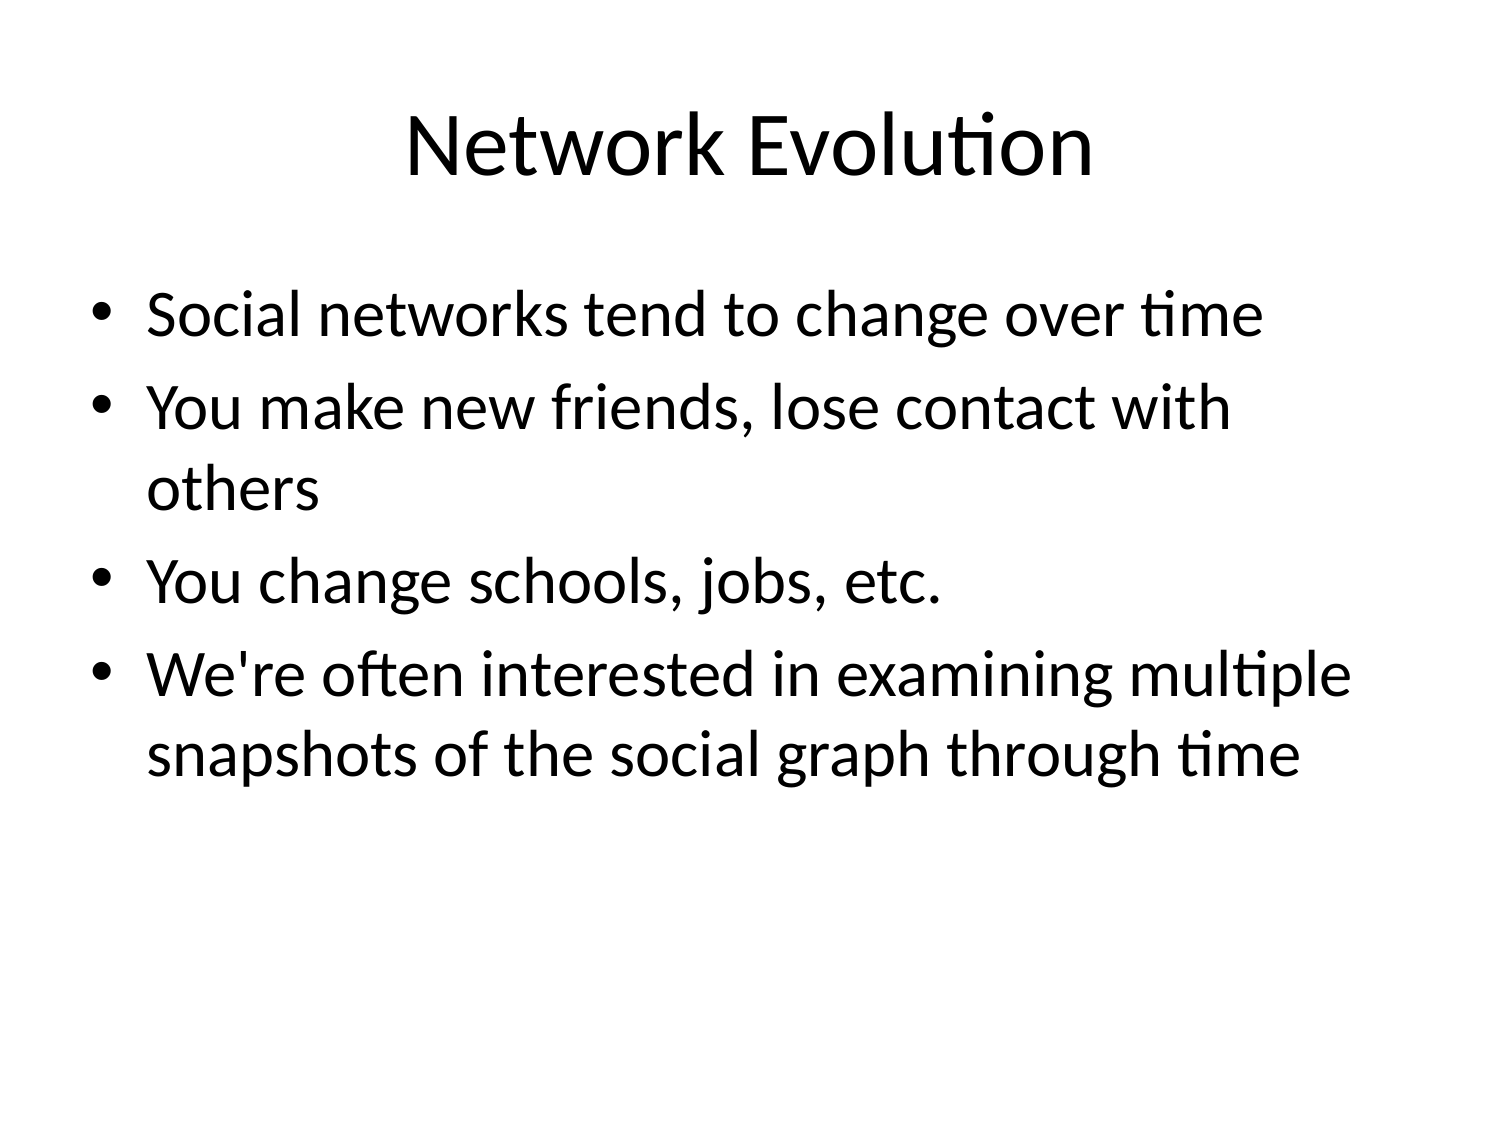

# Network Evolution
Social networks tend to change over time
You make new friends, lose contact with others
You change schools, jobs, etc.
We're often interested in examining multiple snapshots of the social graph through time